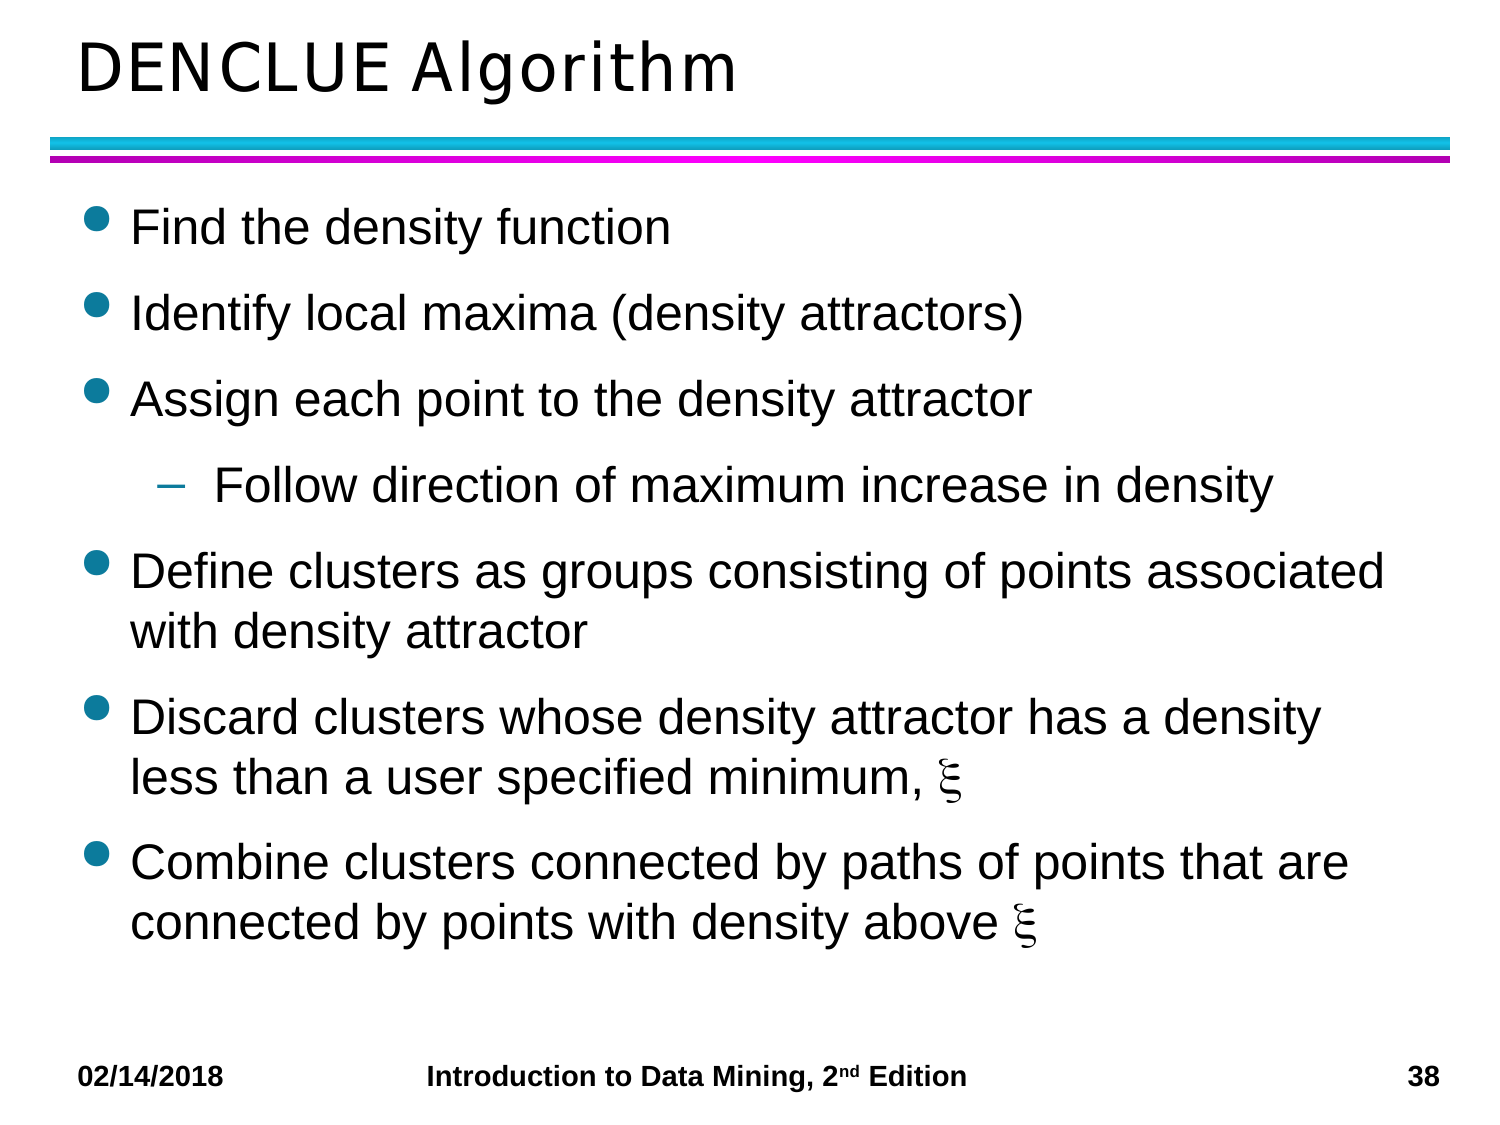

# DENCLUE Algorithm
Find the density function
Identify local maxima (density attractors)
Assign each point to the density attractor
Follow direction of maximum increase in density
Define clusters as groups consisting of points associated with density attractor
Discard clusters whose density attractor has a density less than a user specified minimum, ξ
Combine clusters connected by paths of points that are connected by points with density above ξ